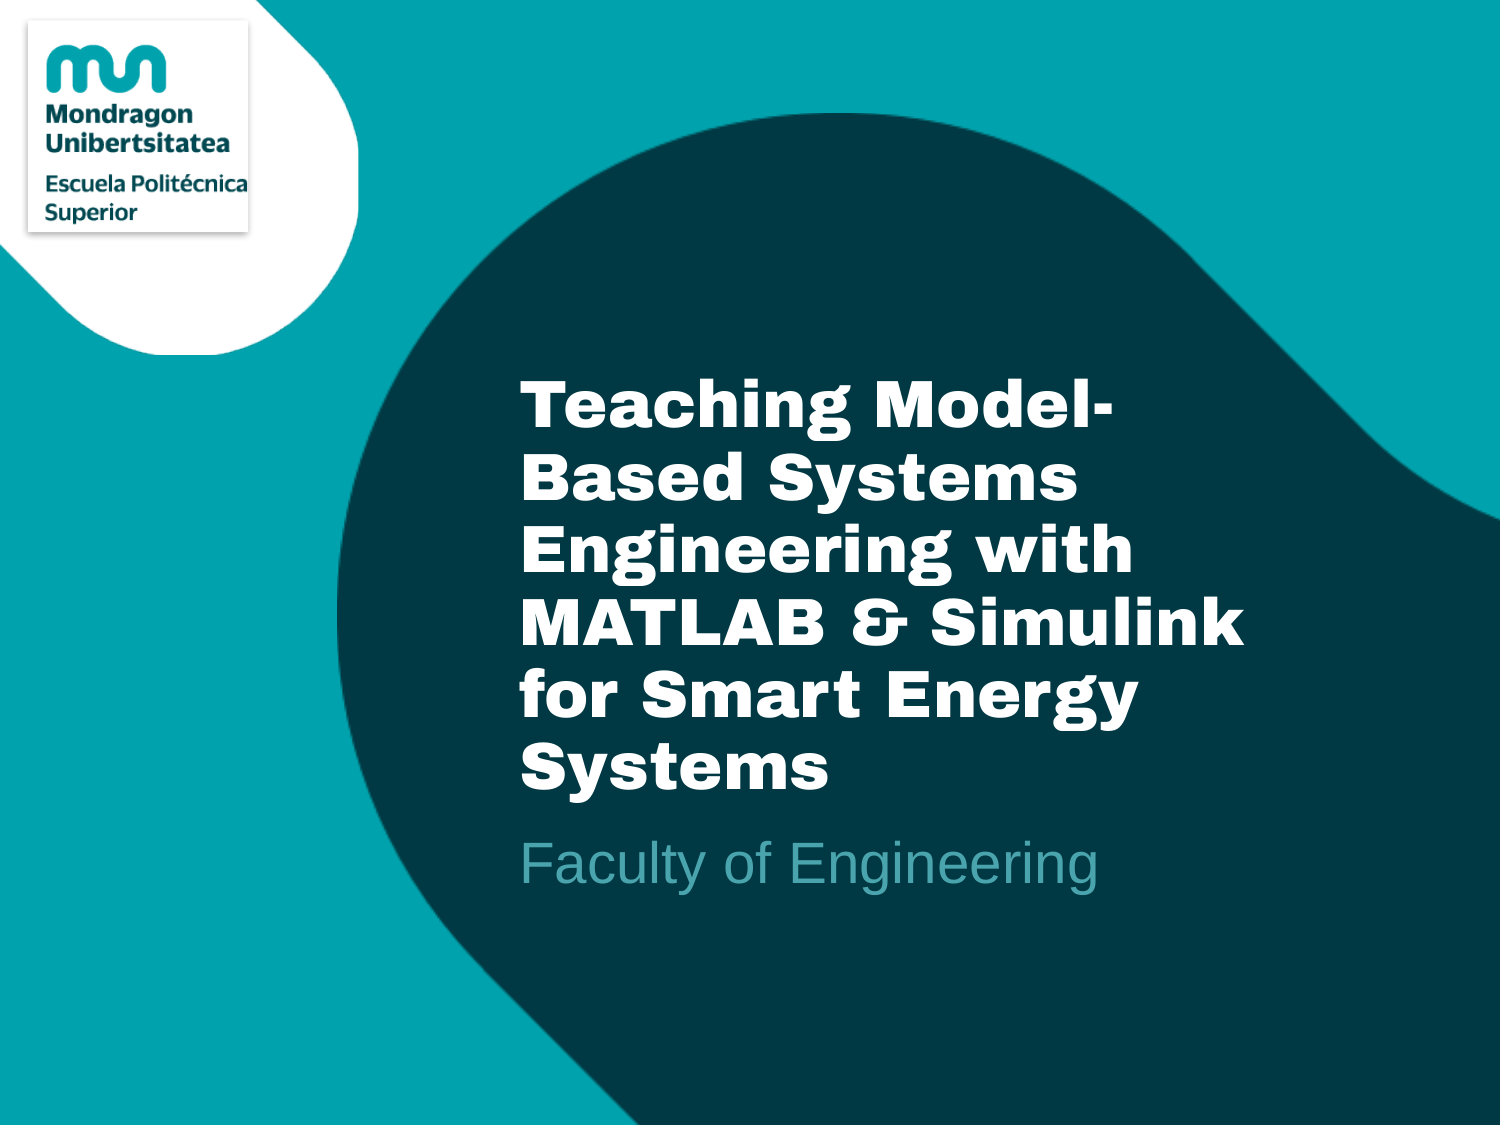

# Teaching Model-Based Systems Engineering with MATLAB & Simulink for Smart Energy Systems

Faculty of Engineering